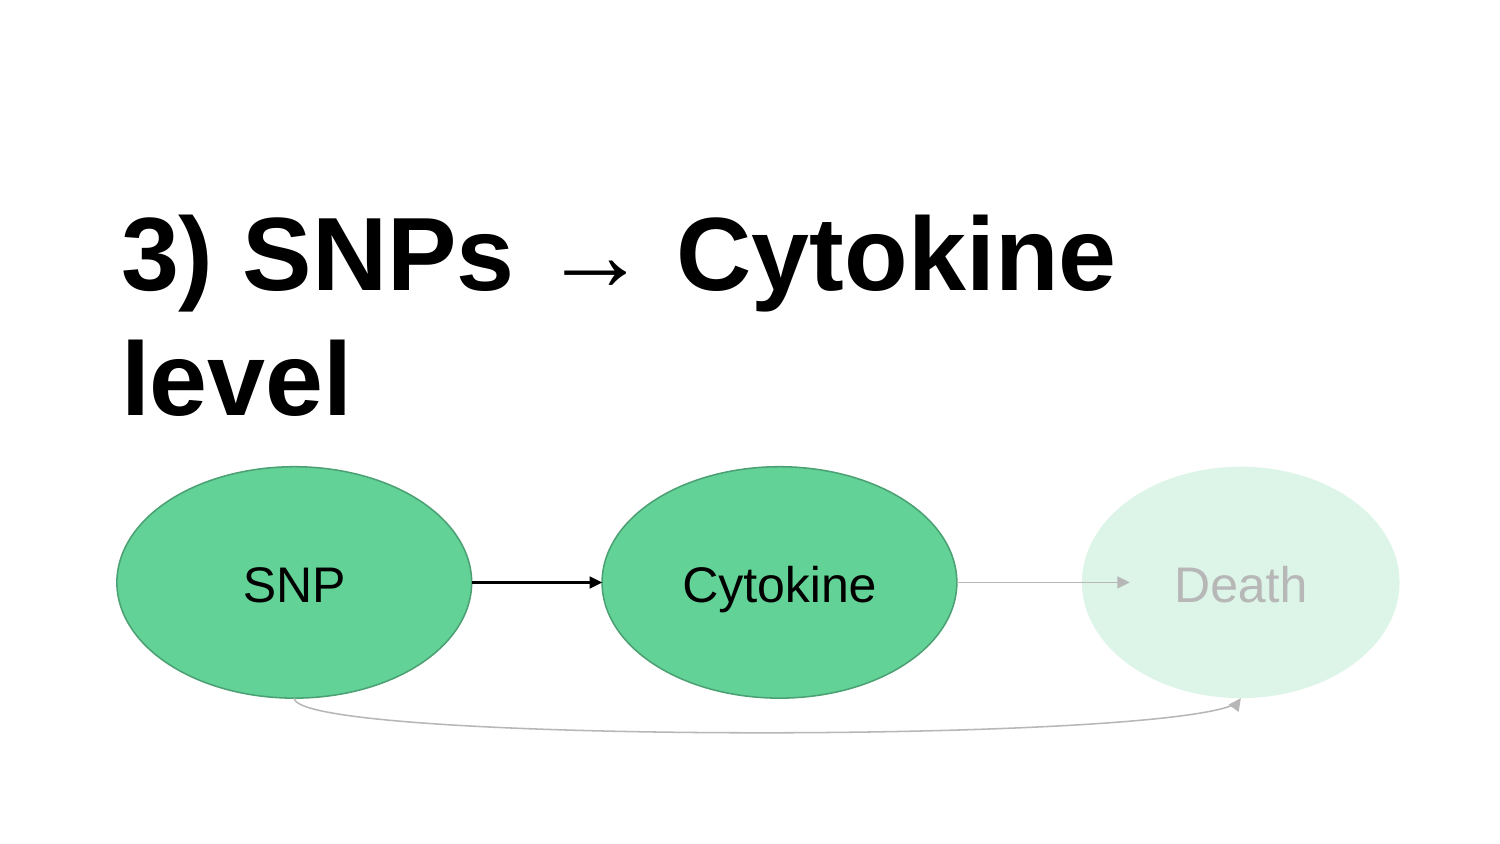

# 3) SNPs → Cytokine level
SNP
Cytokine
Death